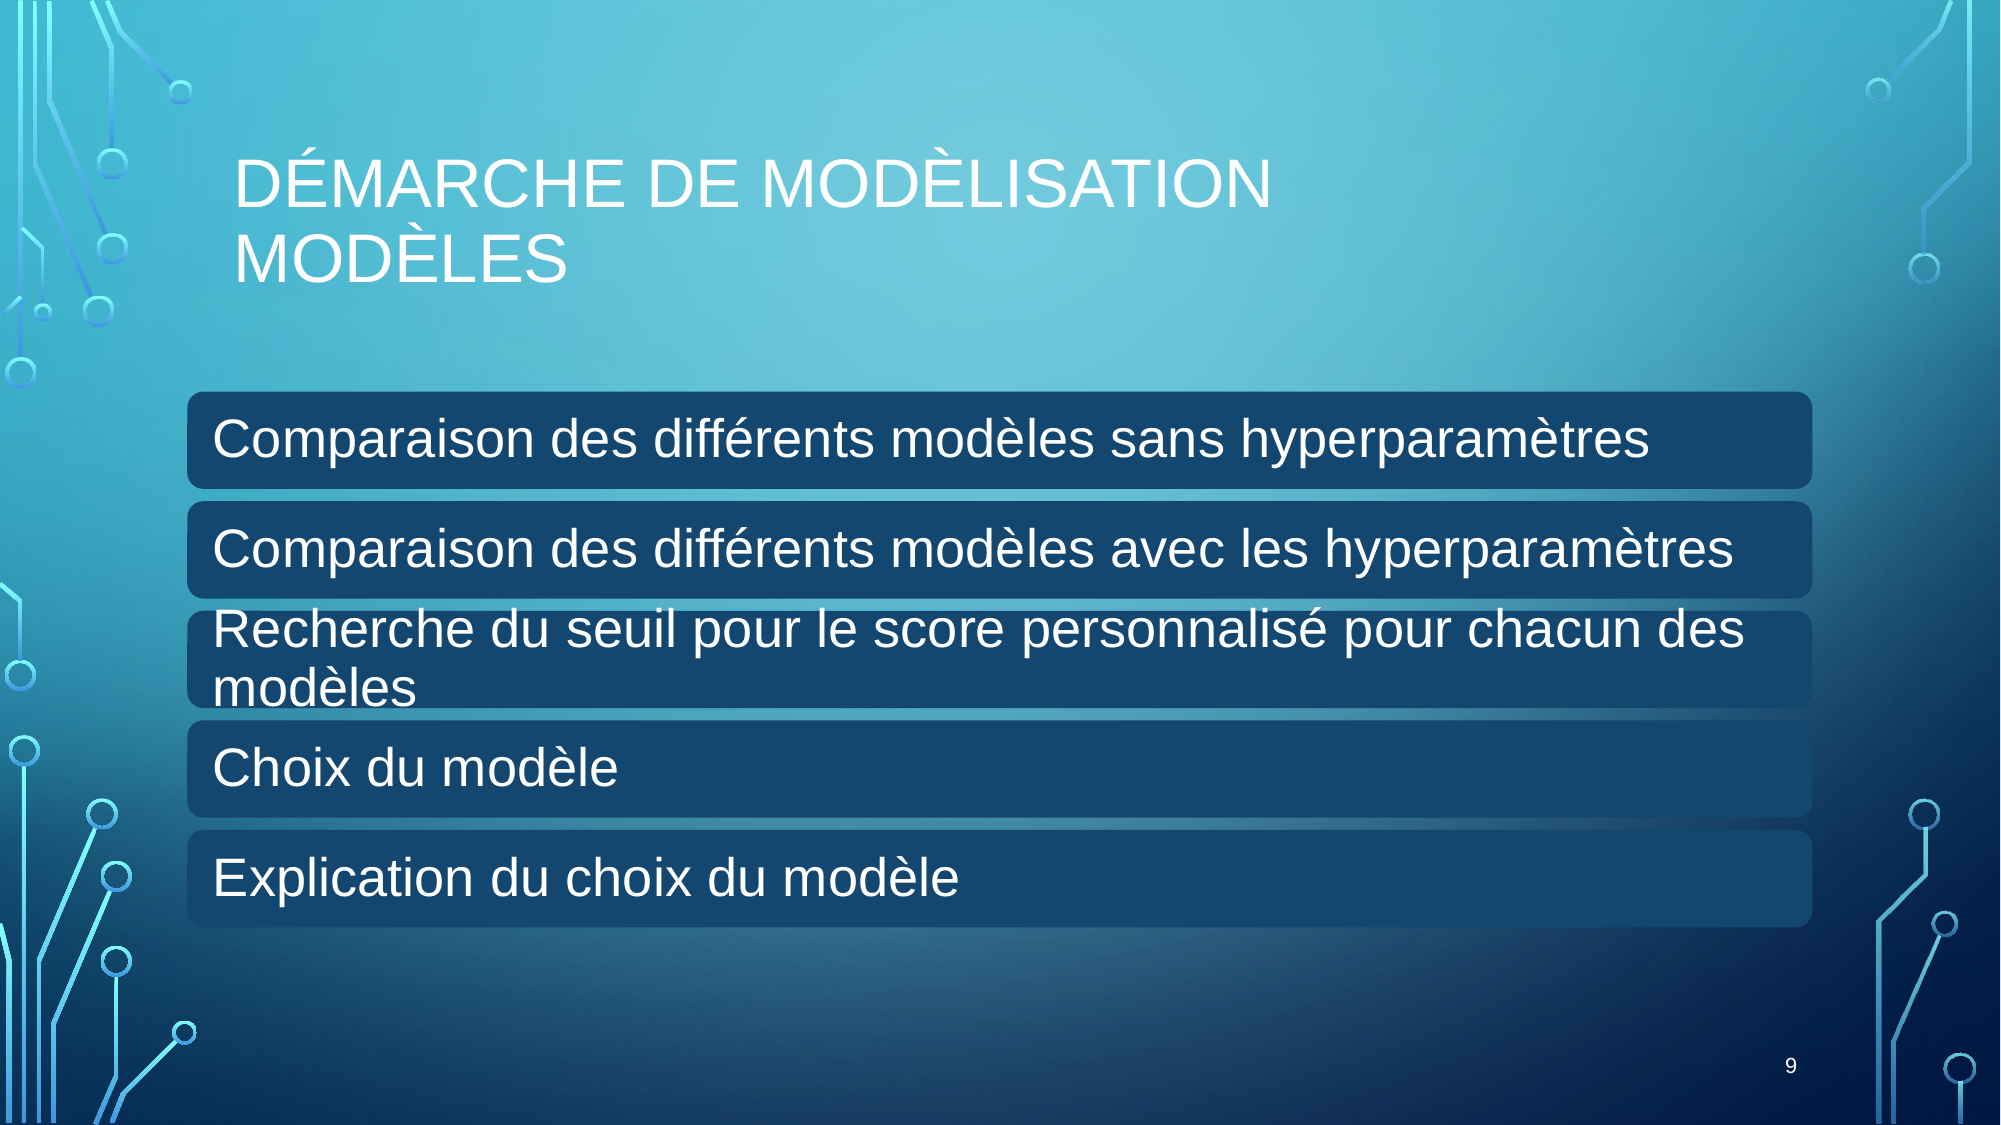

# Démarche de modèlisation Modèles
Comparaison des différents modèles sans hyperparamètres
Comparaison des différents modèles avec les hyperparamètres
Recherche du seuil pour le score personnalisé pour chacun des modèles
Choix du modèle
Explication du choix du modèle
9